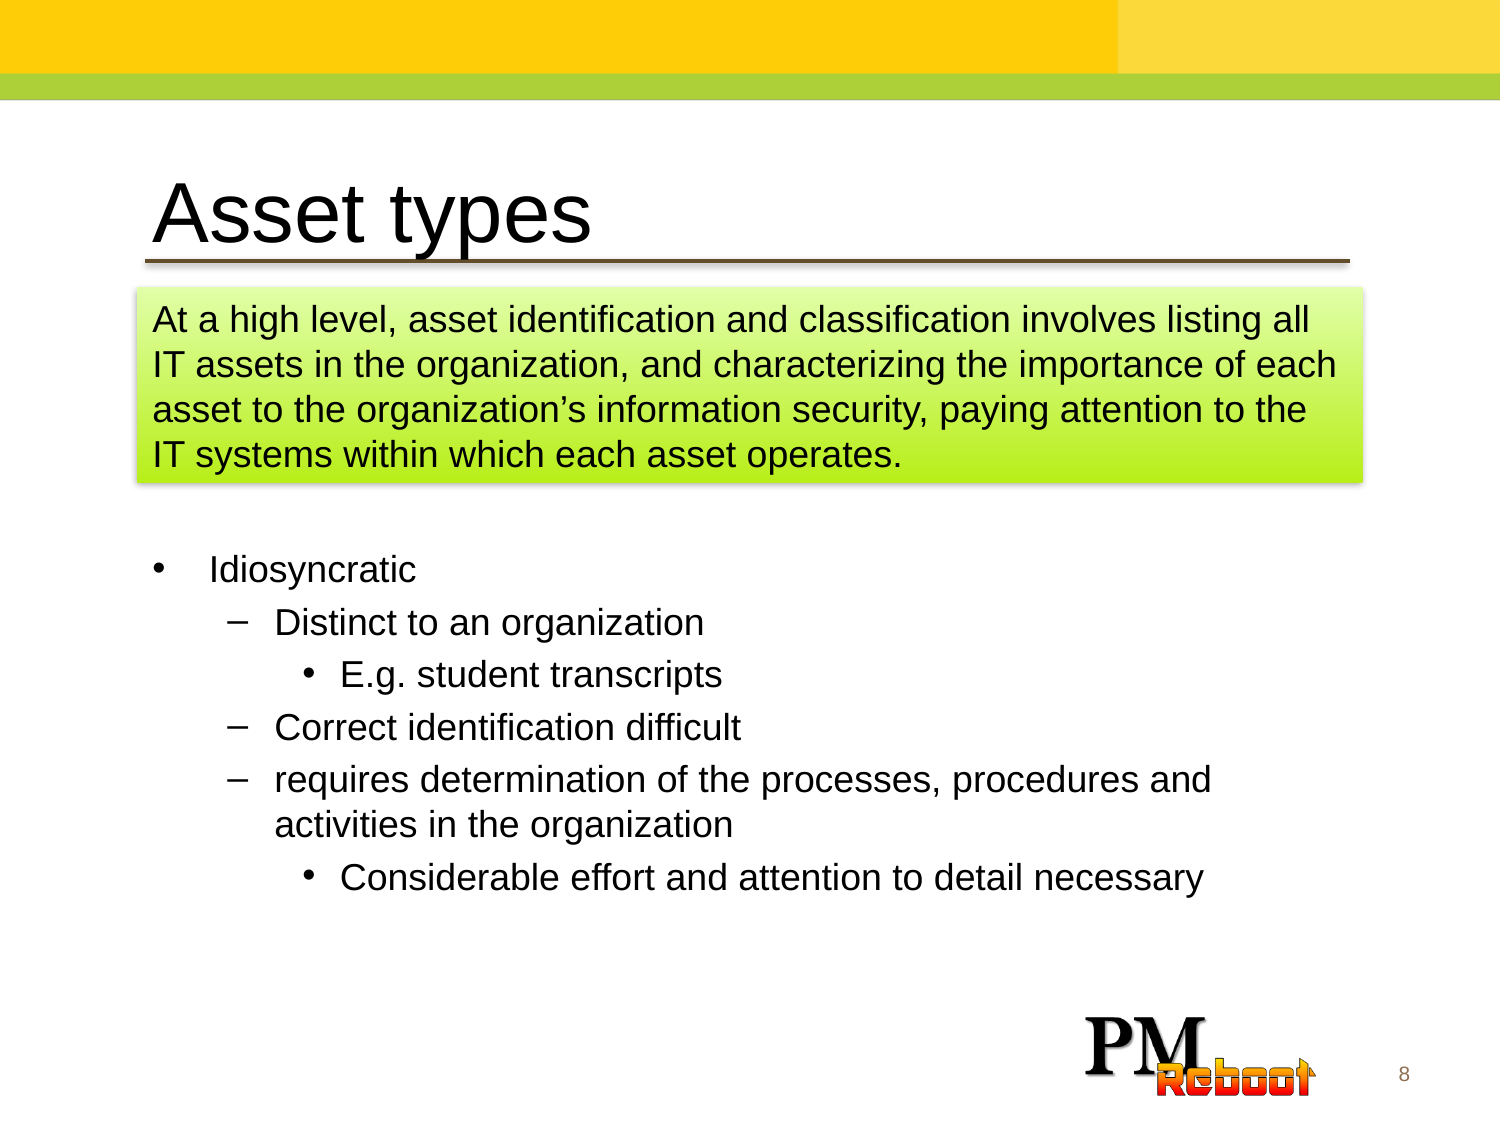

Asset types

Idiosyncratic
Distinct to an organization
E.g. student transcripts
Correct identification difficult
requires determination of the processes, procedures and activities in the organization
Considerable effort and attention to detail necessary
At a high level, asset identification and classification involves listing all IT assets in the organization, and characterizing the importance of each asset to the organization’s information security, paying attention to the IT systems within which each asset operates.
8